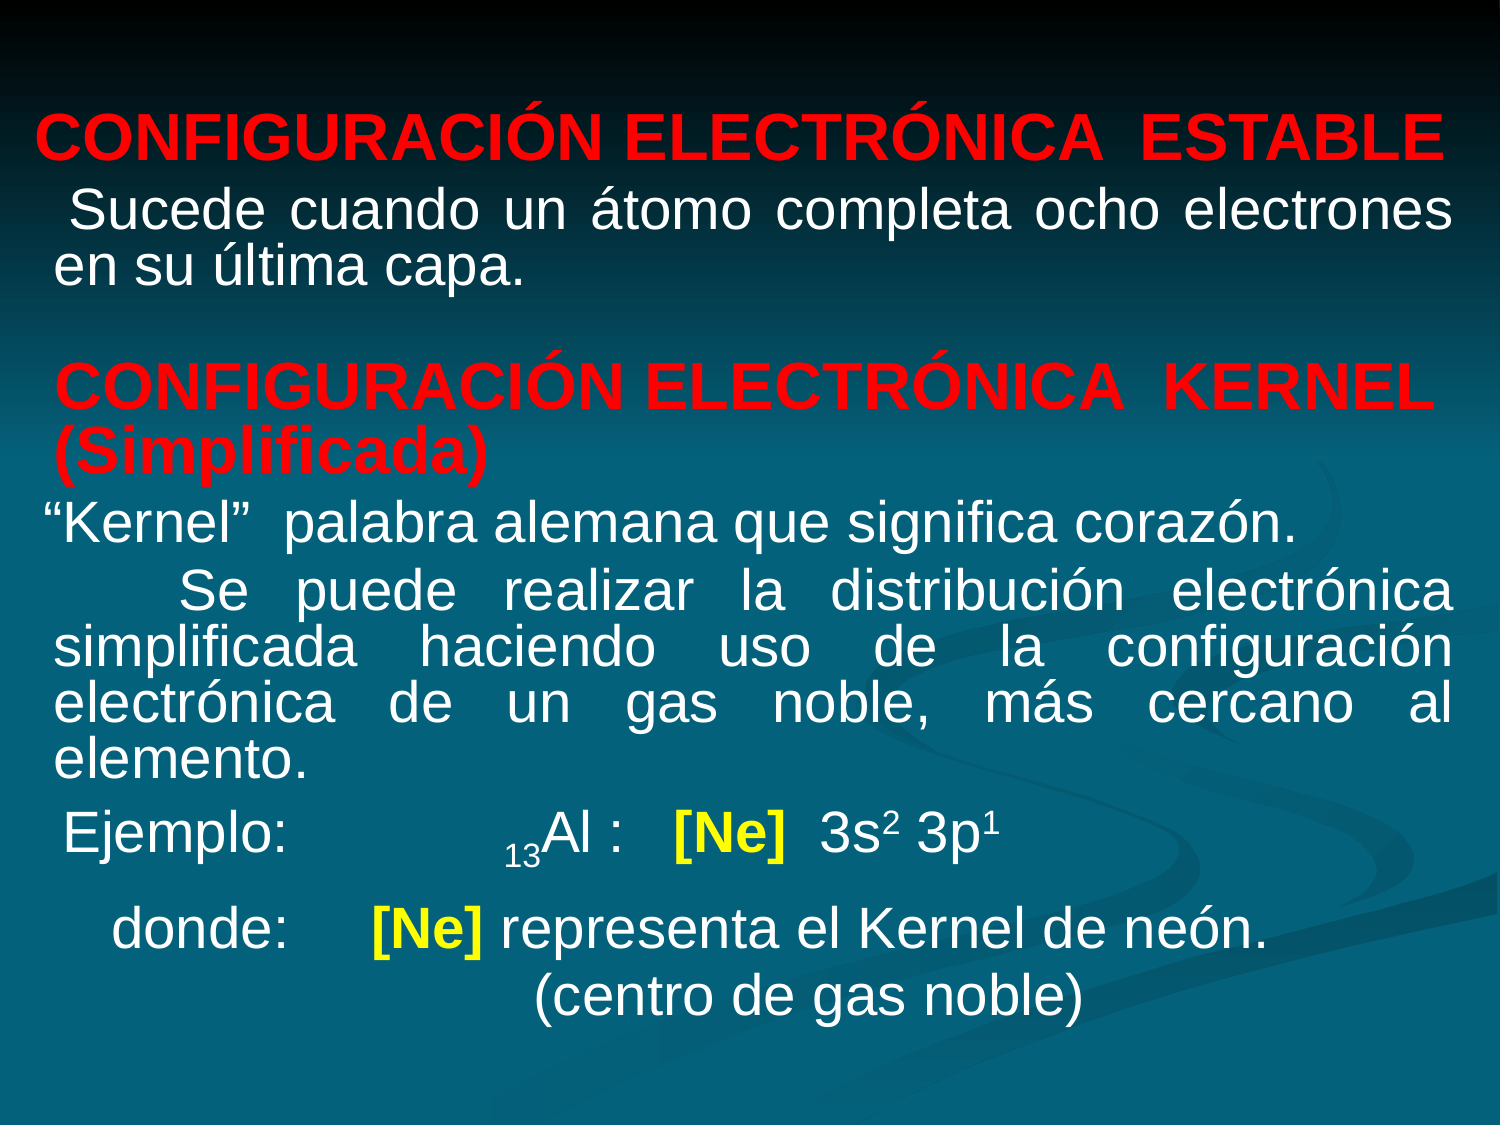

CONFIGURACIÓN ELECTRÓNICA  ESTABLE
    Sucede cuando un átomo completa ocho electrones en su última capa.

   CONFIGURACIÓN ELECTRÓNICA  KERNEL  (Simplificada)
    “Kernel”  palabra alemana que significa corazón.
    Se puede realizar la distribución electrónica simplificada haciendo uso de la configuración electrónica de un gas noble, más cercano al elemento.
    Ejemplo:		13Al :   [Ne]  3s2 3p1

       donde:     [Ne] representa el Kernel de neón.
                                 (centro de gas noble)